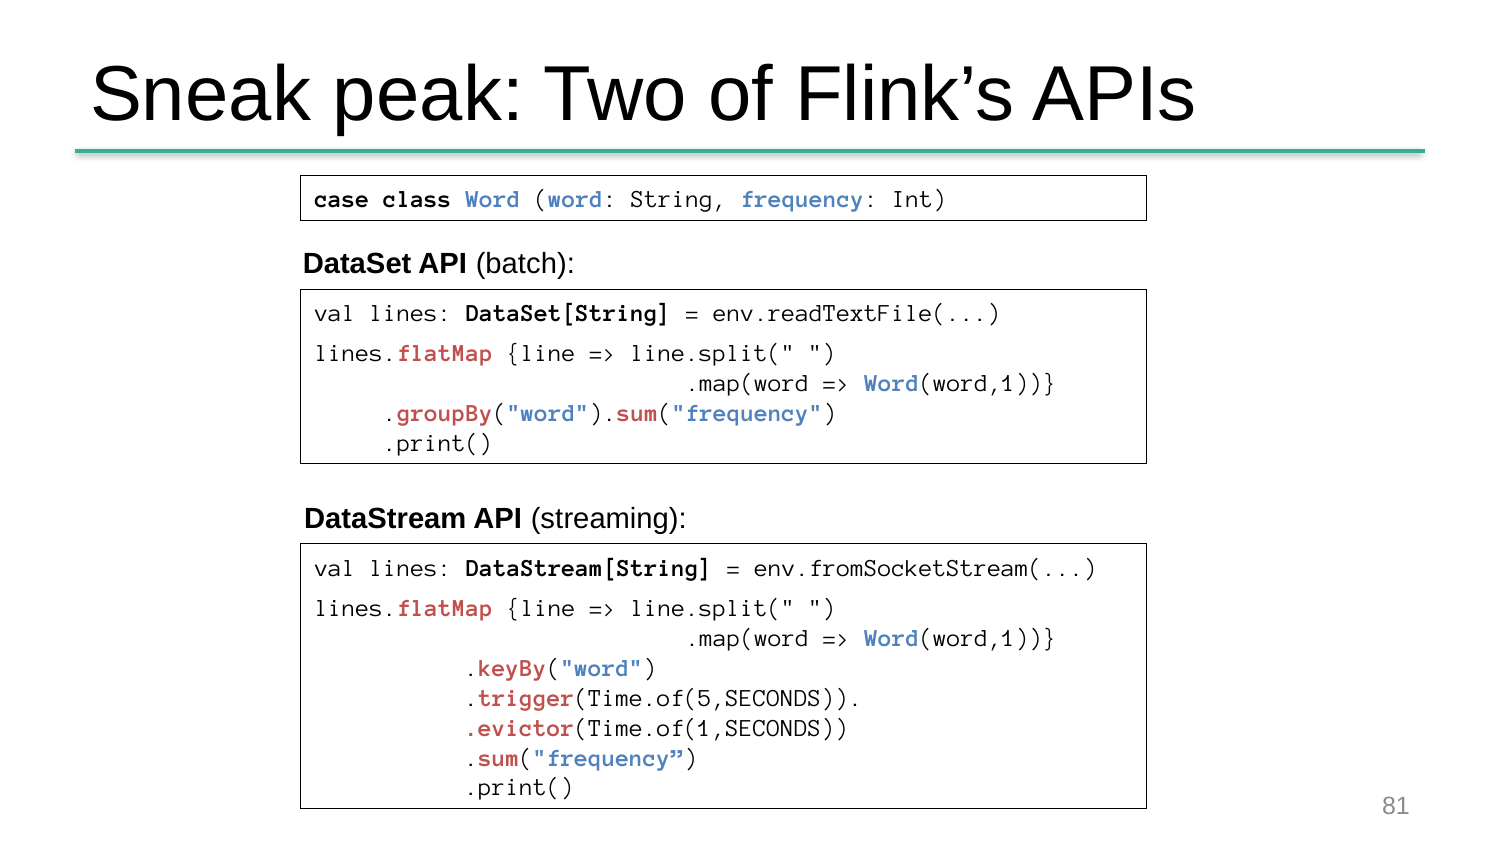

# Sneak peak: Two of Flink’s APIs
case class Word (word: String, frequency: Int)
DataSet API (batch):
val lines: DataSet[String] = env.readTextFile(...)

lines.flatMap {line => line.split(" ")
                           .map(word => Word(word,1))}
     .groupBy("word").sum("frequency")
     .print()
DataStream API (streaming):
val lines: DataStream[String] = env.fromSocketStream(...)

lines.flatMap {line => line.split(" ")
                           .map(word => Word(word,1))}
	.keyBy("word")
	.trigger(Time.of(5,SECONDS)).
	.evictor(Time.of(1,SECONDS))
	.sum("frequency”)
	.print()
81